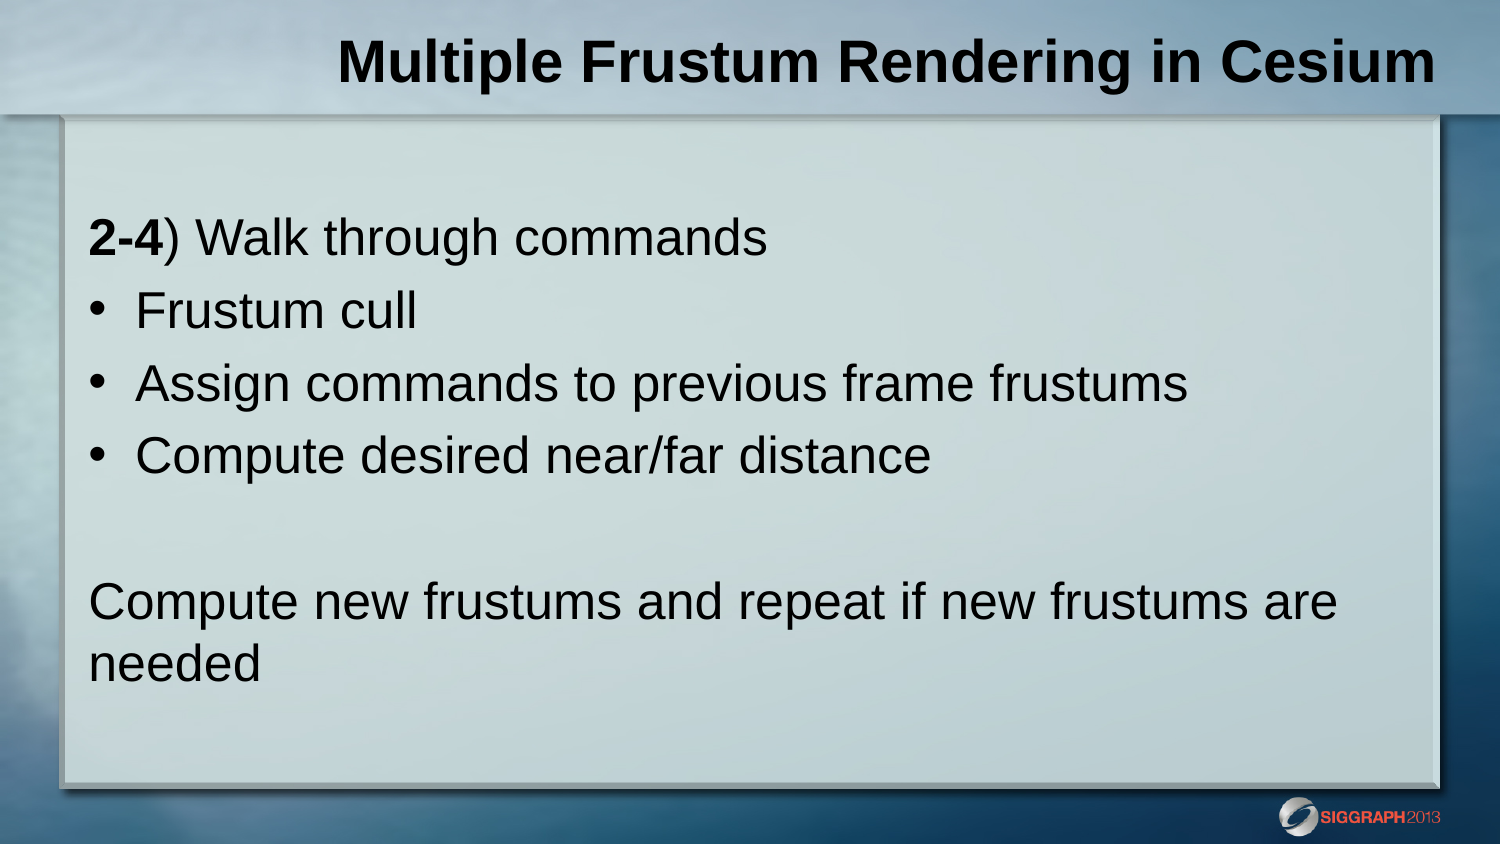

# Multiple Frustum Rendering in Cesium
2-4) Walk through commands
Frustum cull
Assign commands to previous frame frustums
Compute desired near/far distance

Compute new frustums and repeat if new frustums are needed